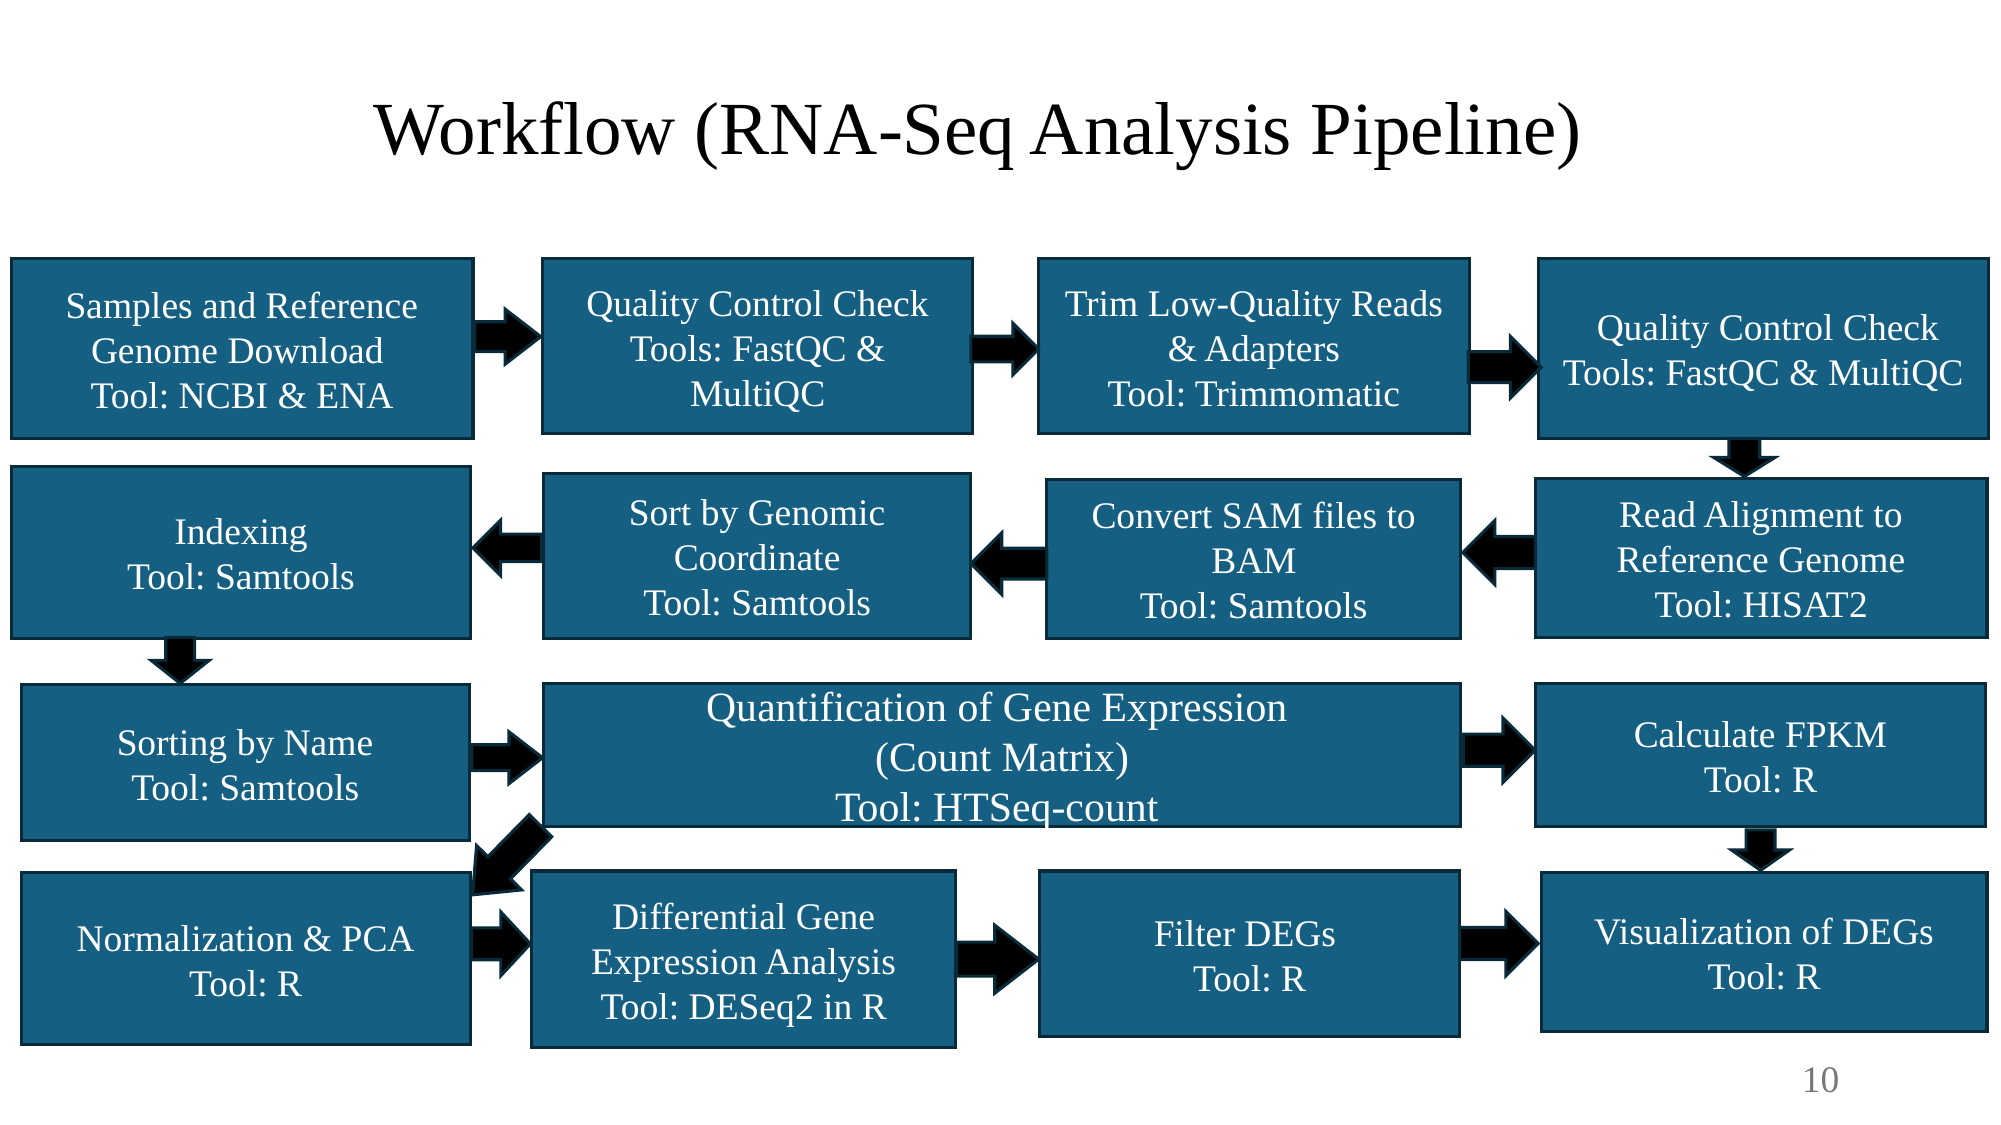

# Workflow (RNA-Seq Analysis Pipeline)
Samples and Reference Genome Download
Tool: NCBI & ENA
Quality Control Check
Tools: FastQC & MultiQC
 Quality Control Check
Tools: FastQC & MultiQC
Trim Low-Quality Reads & Adapters
Tool: Trimmomatic

Indexing
Tool: Samtools
Sort by Genomic Coordinate
Tool: Samtools
Read Alignment to Reference Genome
Tool: HISAT2
Convert SAM files to BAM
Tool: Samtools

Calculate FPKM
Tool: R
Quantification of Gene Expression
(Count Matrix)
Tool: HTSeq-count
Sorting by Name
Tool: Samtools

Differential Gene Expression Analysis
Tool: DESeq2 in R
Filter DEGs
Tool: R
Visualization of DEGs
Tool: R
Normalization & PCA
Tool: R

10